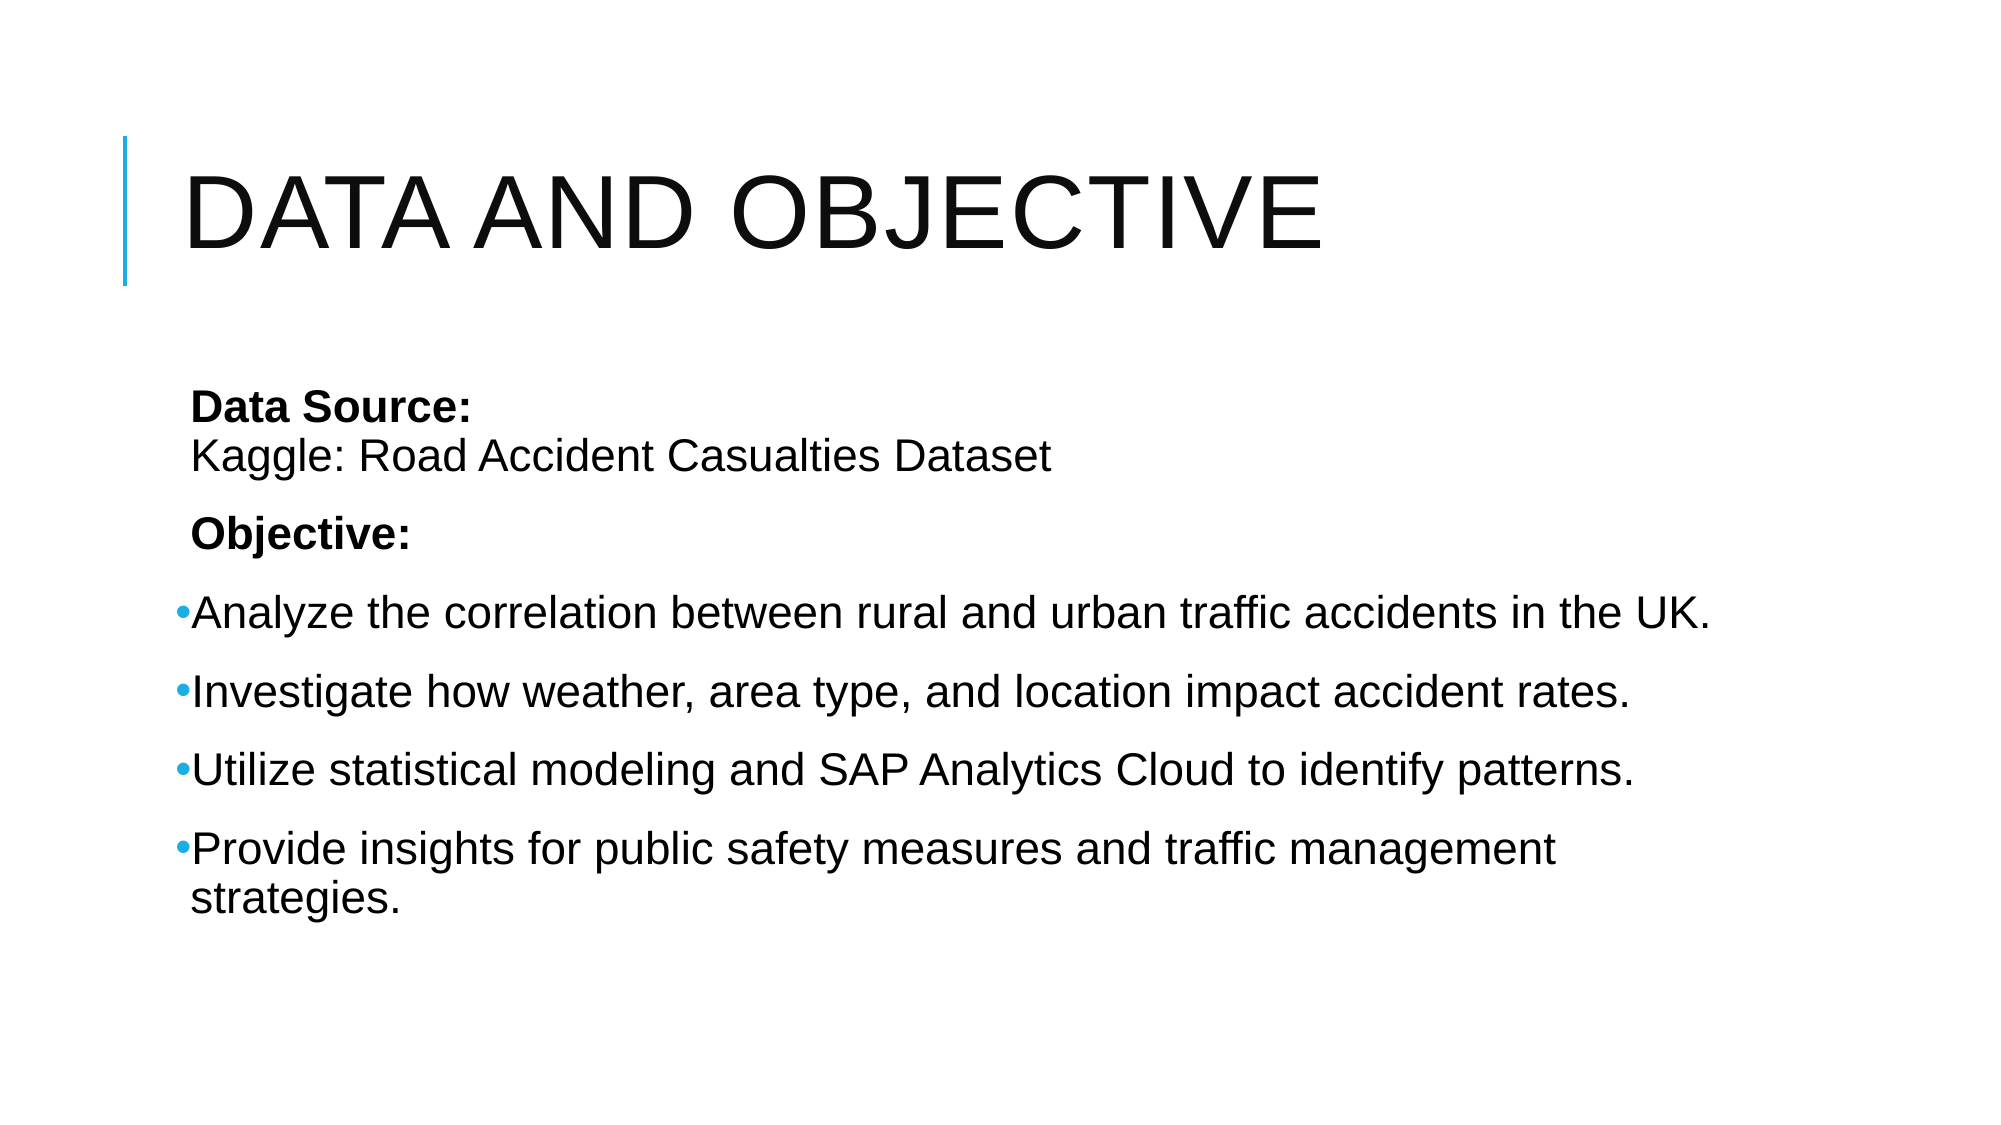

# Data and Objective
Data Source:
Kaggle: Road Accident Casualties Dataset
Objective:
Analyze the correlation between rural and urban traffic accidents in the UK.
Investigate how weather, area type, and location impact accident rates.
Utilize statistical modeling and SAP Analytics Cloud to identify patterns.
Provide insights for public safety measures and traffic management strategies.